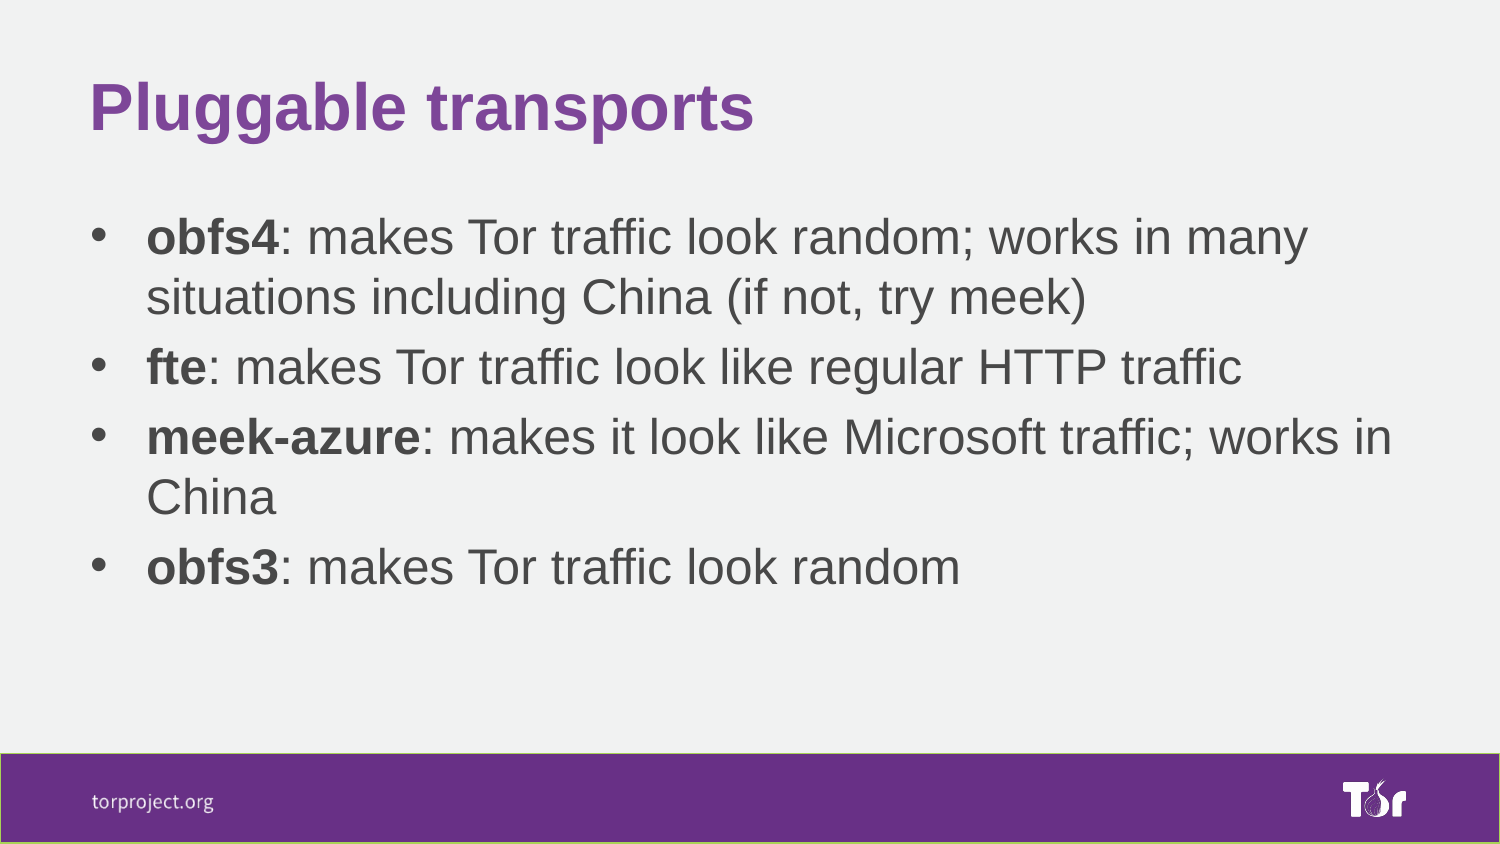

Pluggable transports

obfs4: makes Tor traffic look random; works in many situations including China (if not, try meek)
fte: makes Tor traffic look like regular HTTP traffic
meek-azure: makes it look like Microsoft traffic; works in China
obfs3: makes Tor traffic look random